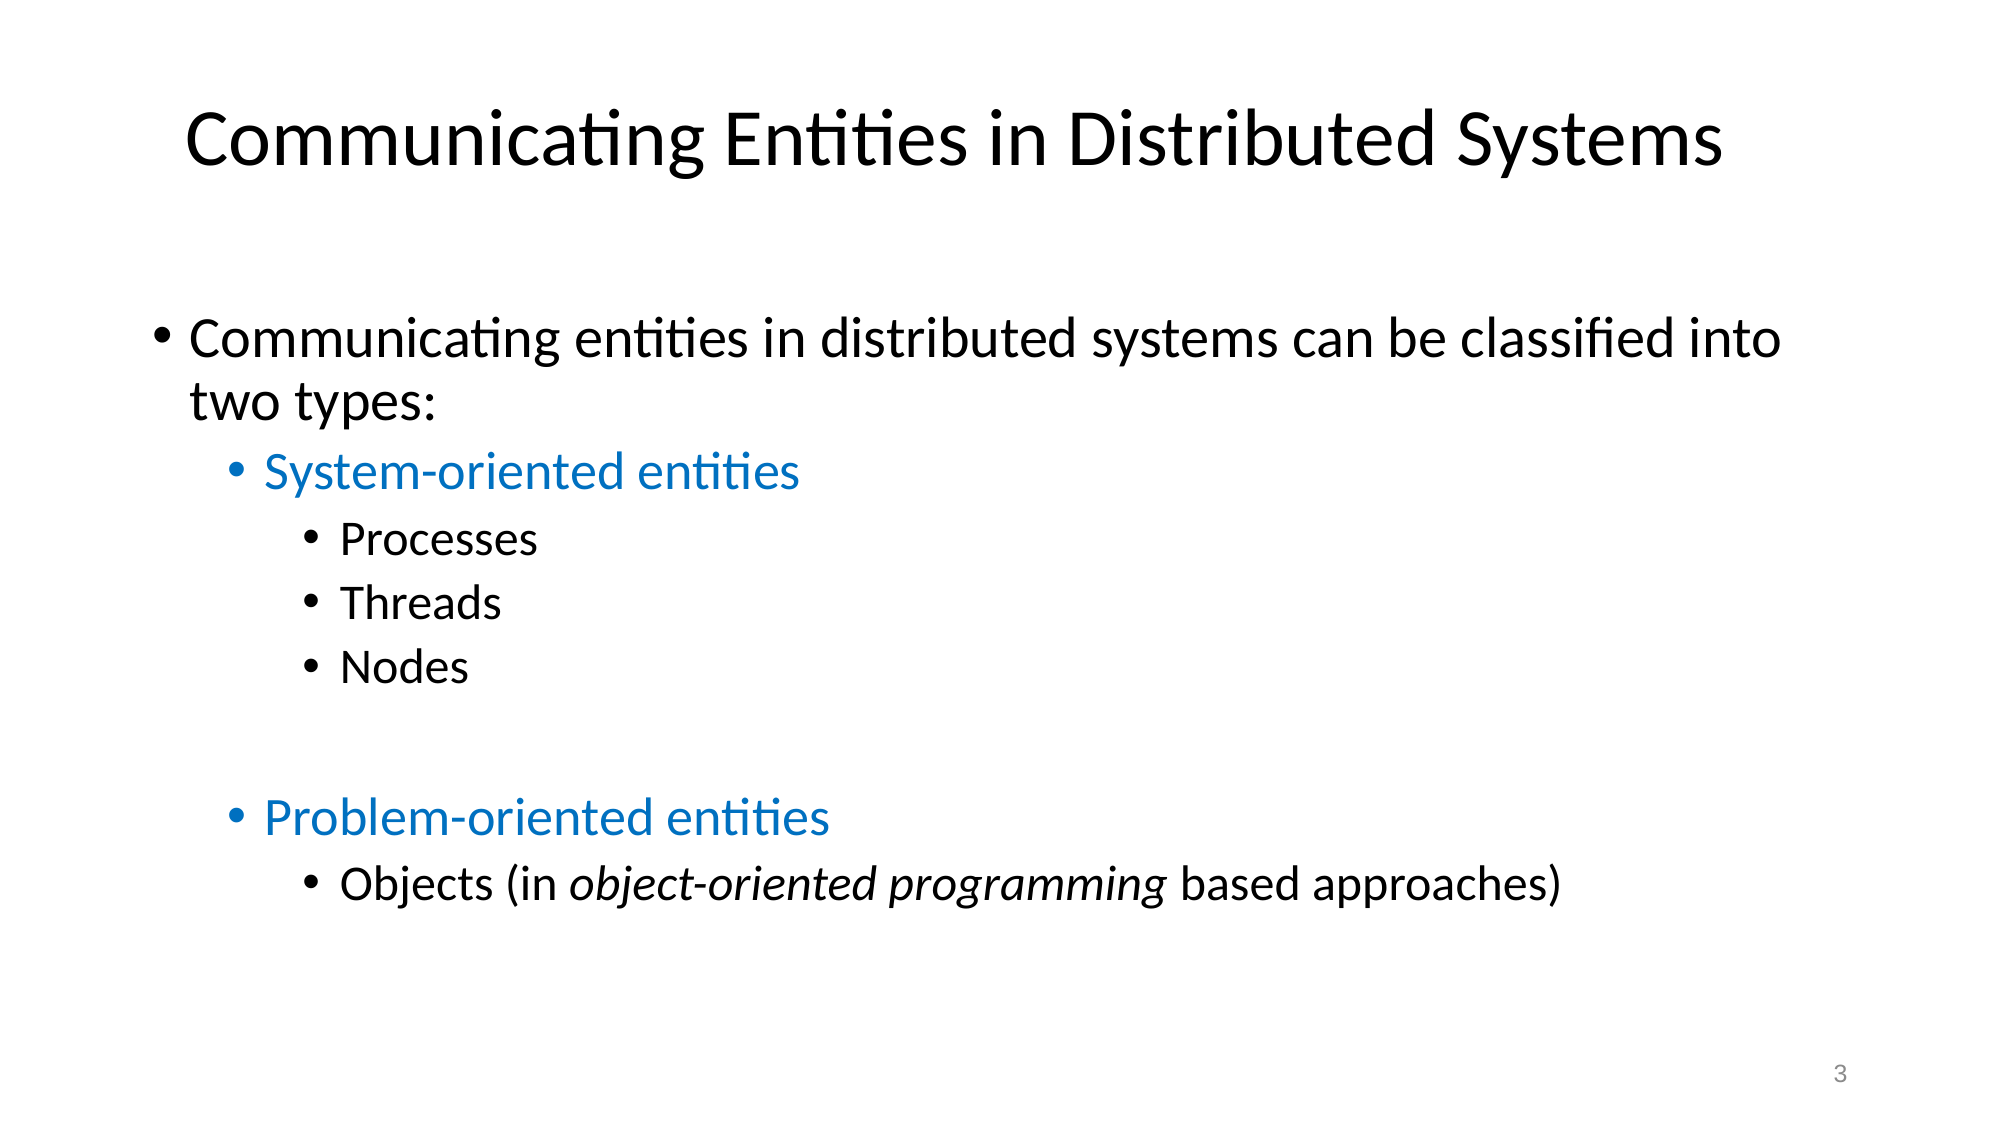

# Communicating Entities in Distributed Systems
Communicating entities in distributed systems can be classified into two types:
System-oriented entities
Processes
Threads
Nodes

Problem-oriented entities
Objects (in object-oriented programming based approaches)
3